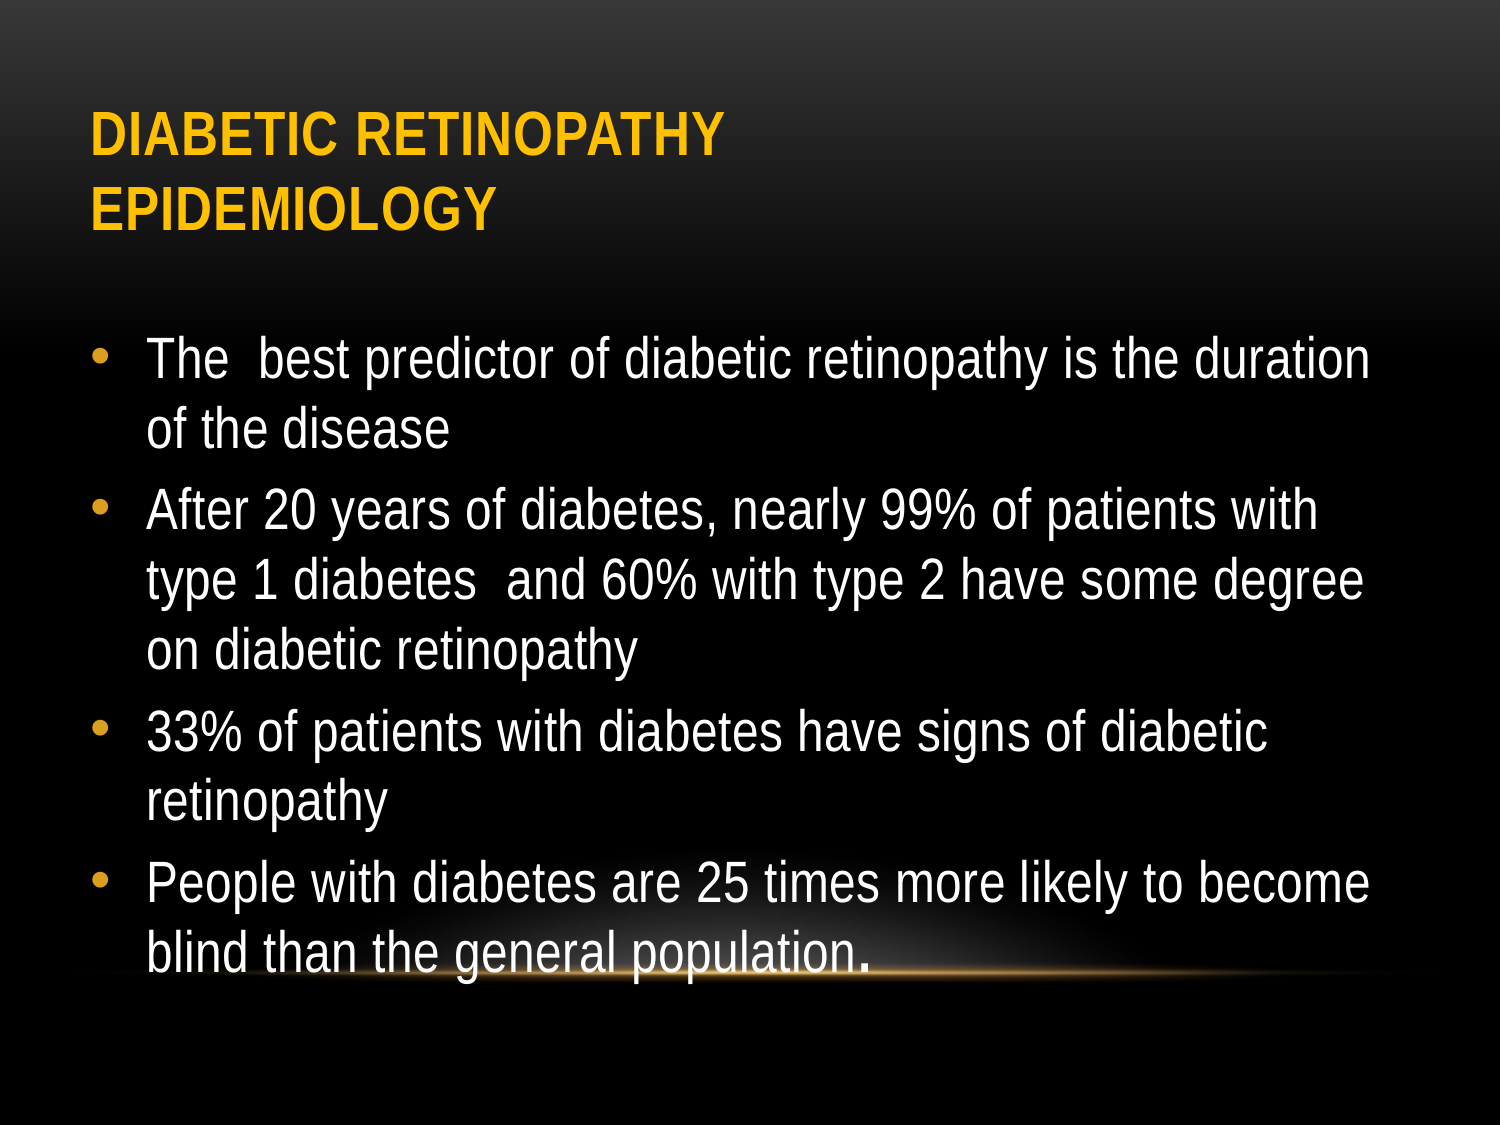

# Diabetic Retinopathy Epidemiology
The  best predictor of diabetic retinopathy is the duration of the disease
After 20 years of diabetes, nearly 99% of patients with  type 1 diabetes  and 60% with type 2 have some degree on diabetic retinopathy
33% of patients with diabetes have signs of diabetic retinopathy
People with diabetes are 25 times more likely to become blind than the general population.